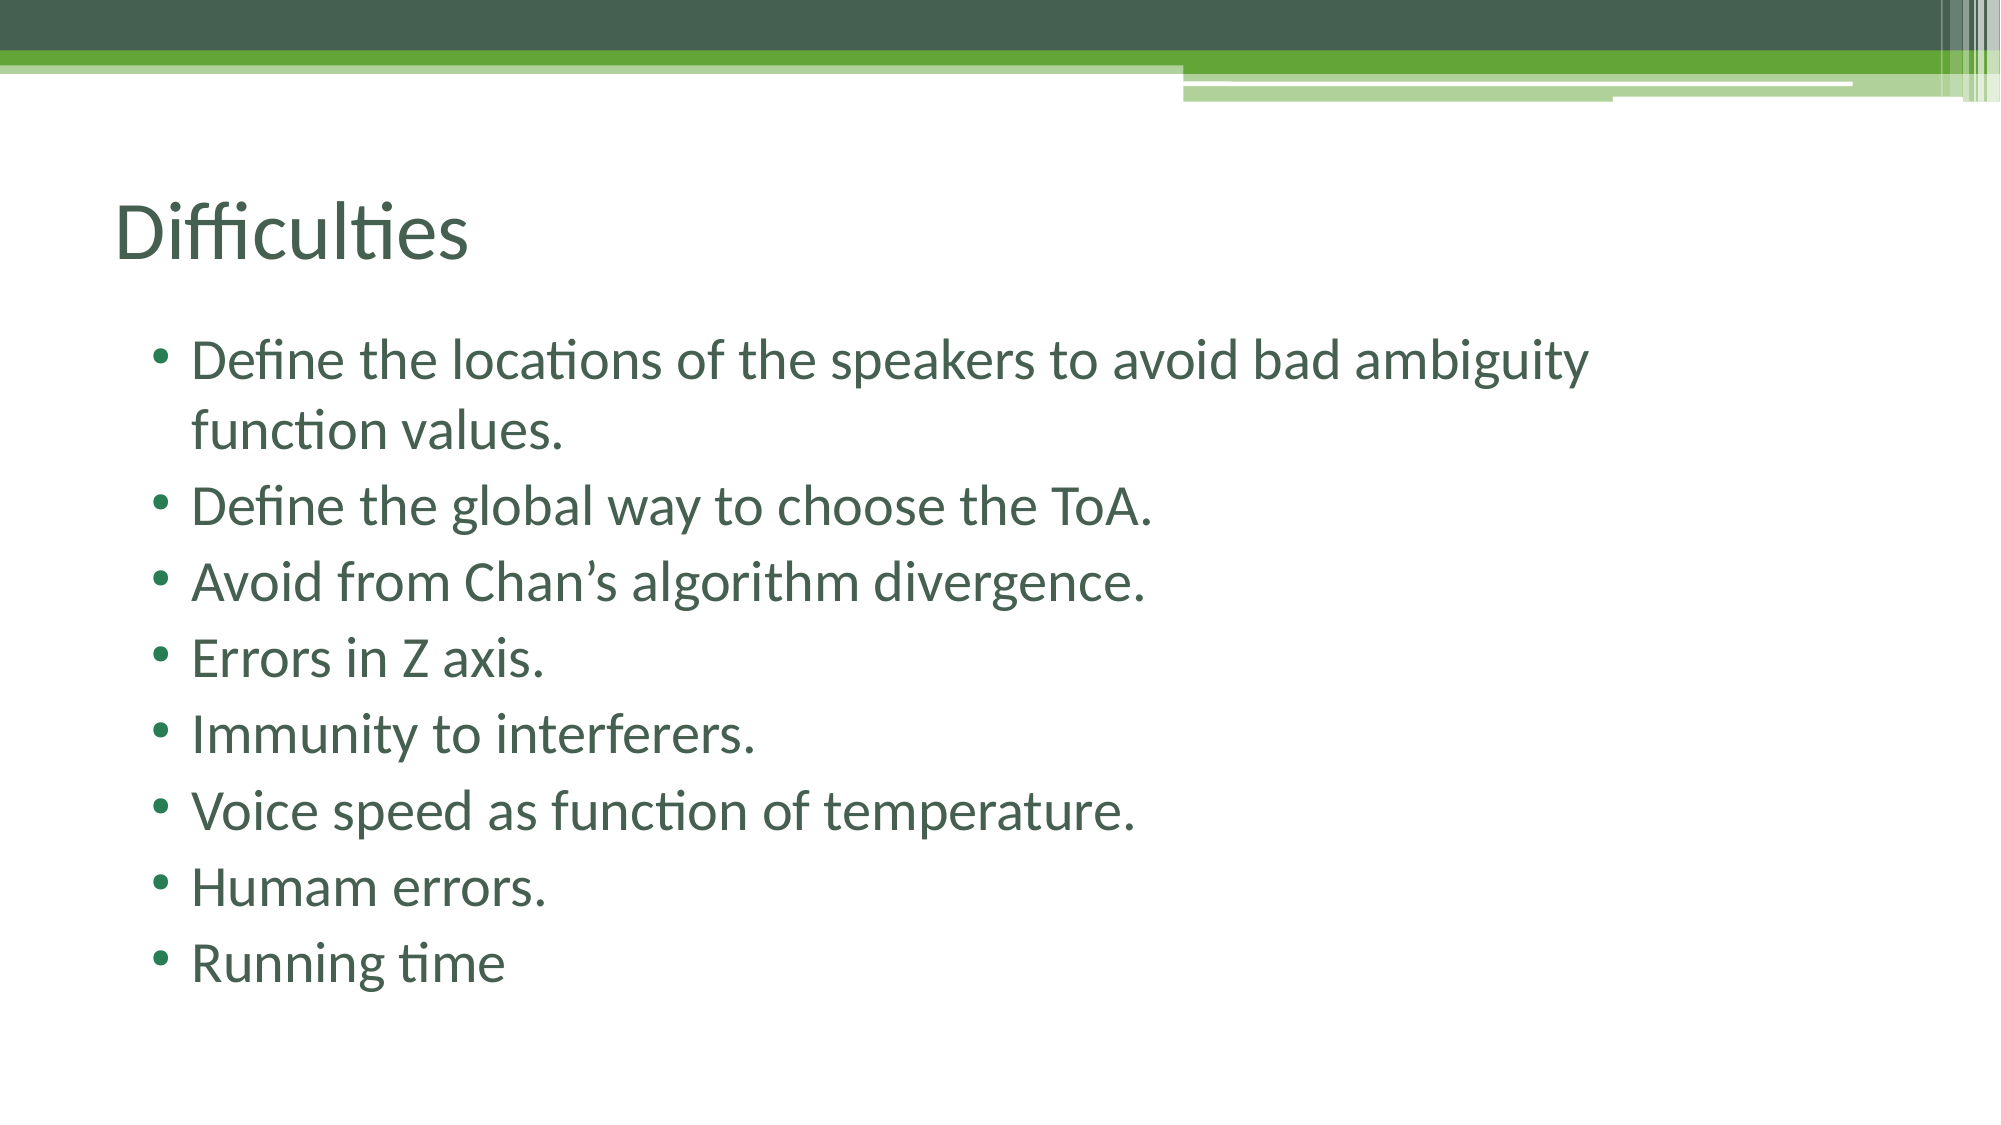

# Difficulties
Define the locations of the speakers to avoid bad ambiguity function values.
Define the global way to choose the ToA.
Avoid from Chan’s algorithm divergence.
Errors in Z axis.
Immunity to interferers.
Voice speed as function of temperature.
Humam errors.
Running time